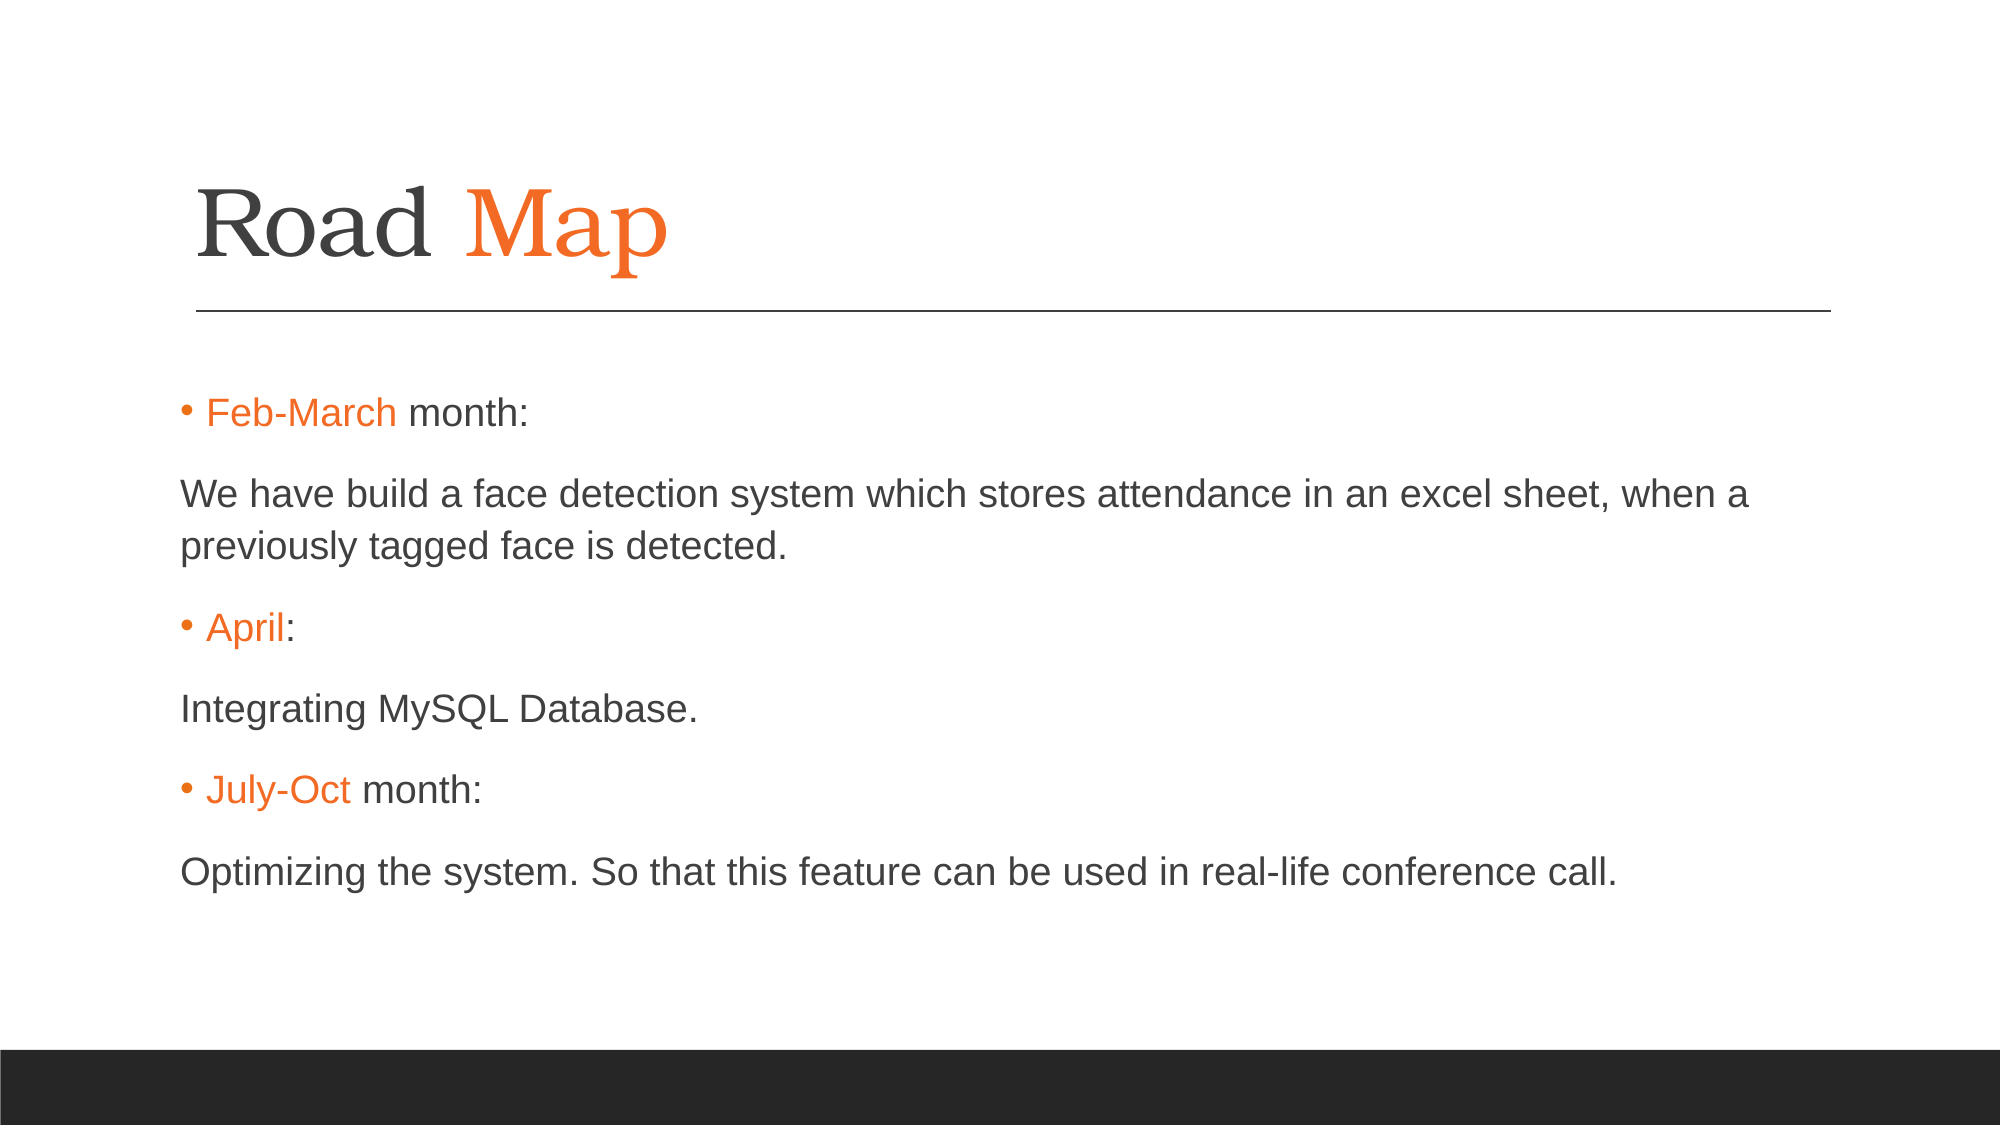

# Road Map
 Feb-March month:
We have build a face detection system which stores attendance in an excel sheet, when a previously tagged face is detected.
 April:
Integrating MySQL Database.
 July-Oct month:
Optimizing the system. So that this feature can be used in real-life conference call.